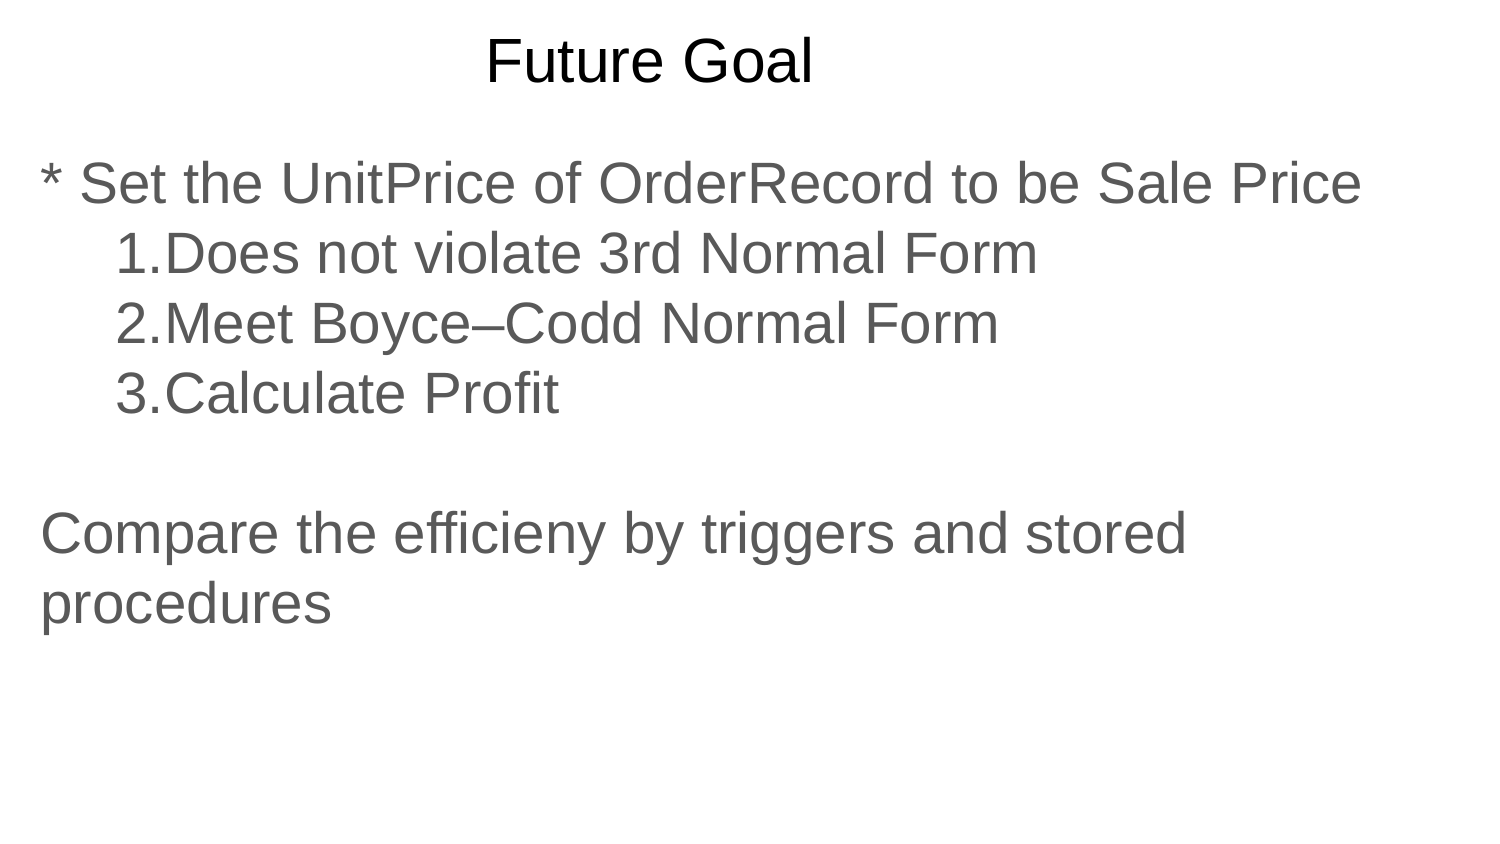

# Future Goal
* Set the UnitPrice of OrderRecord to be Sale Price
1.Does not violate 3rd Normal Form
2.Meet Boyce–Codd Normal Form
3.Calculate Profit

Compare the efficieny by triggers and stored procedures